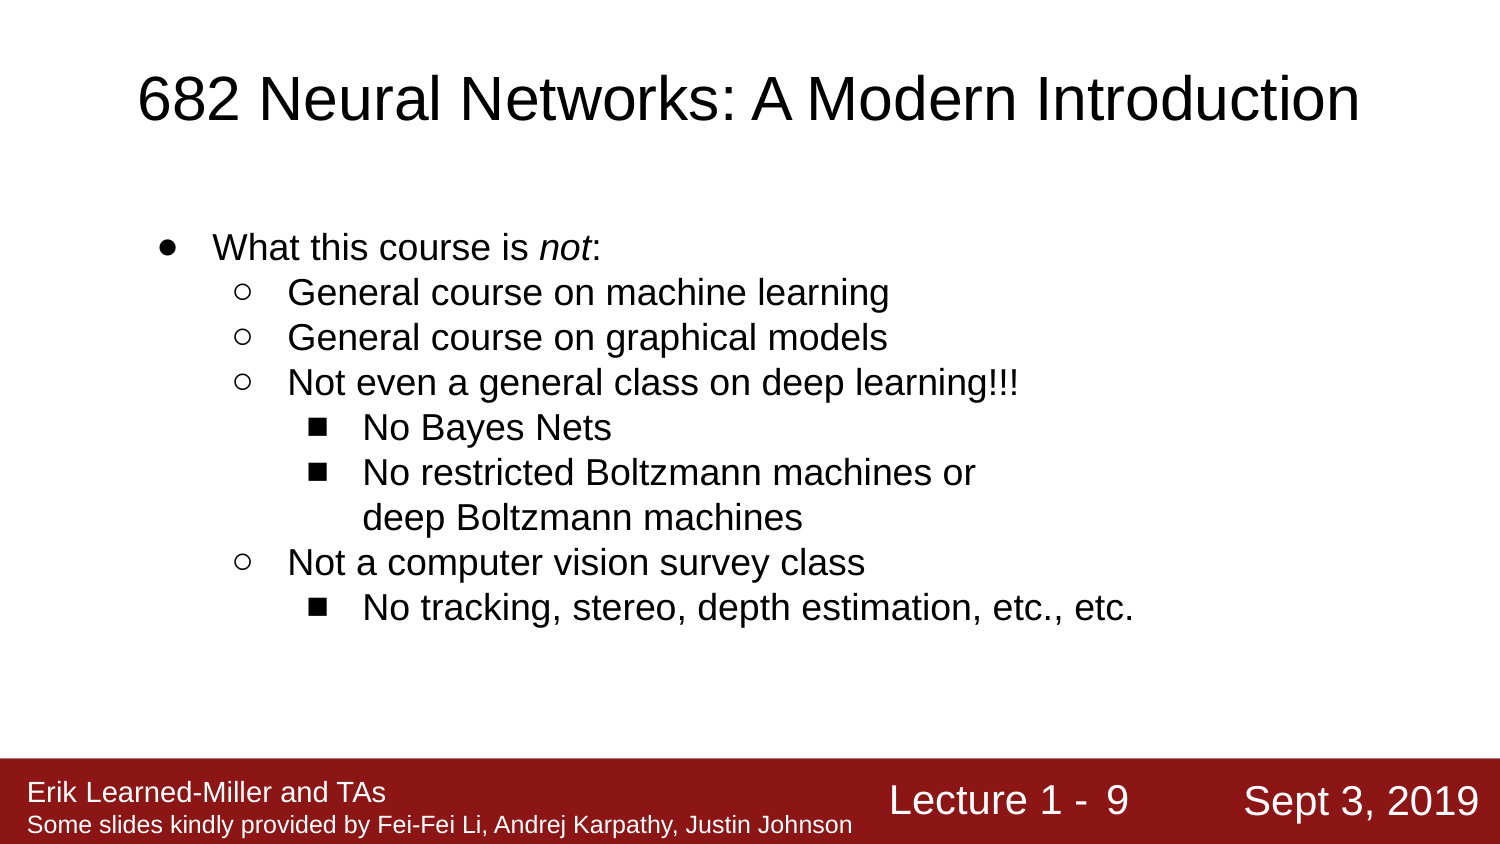

682 Neural Networks: A Modern Introduction

What this course is not:
General course on machine learning
General course on graphical models
Not even a general class on deep learning!!!
No Bayes Nets
No restricted Boltzmann machines or
deep Boltzmann machines
Not a computer vision survey class
No tracking, stereo, depth estimation, etc., etc.

9